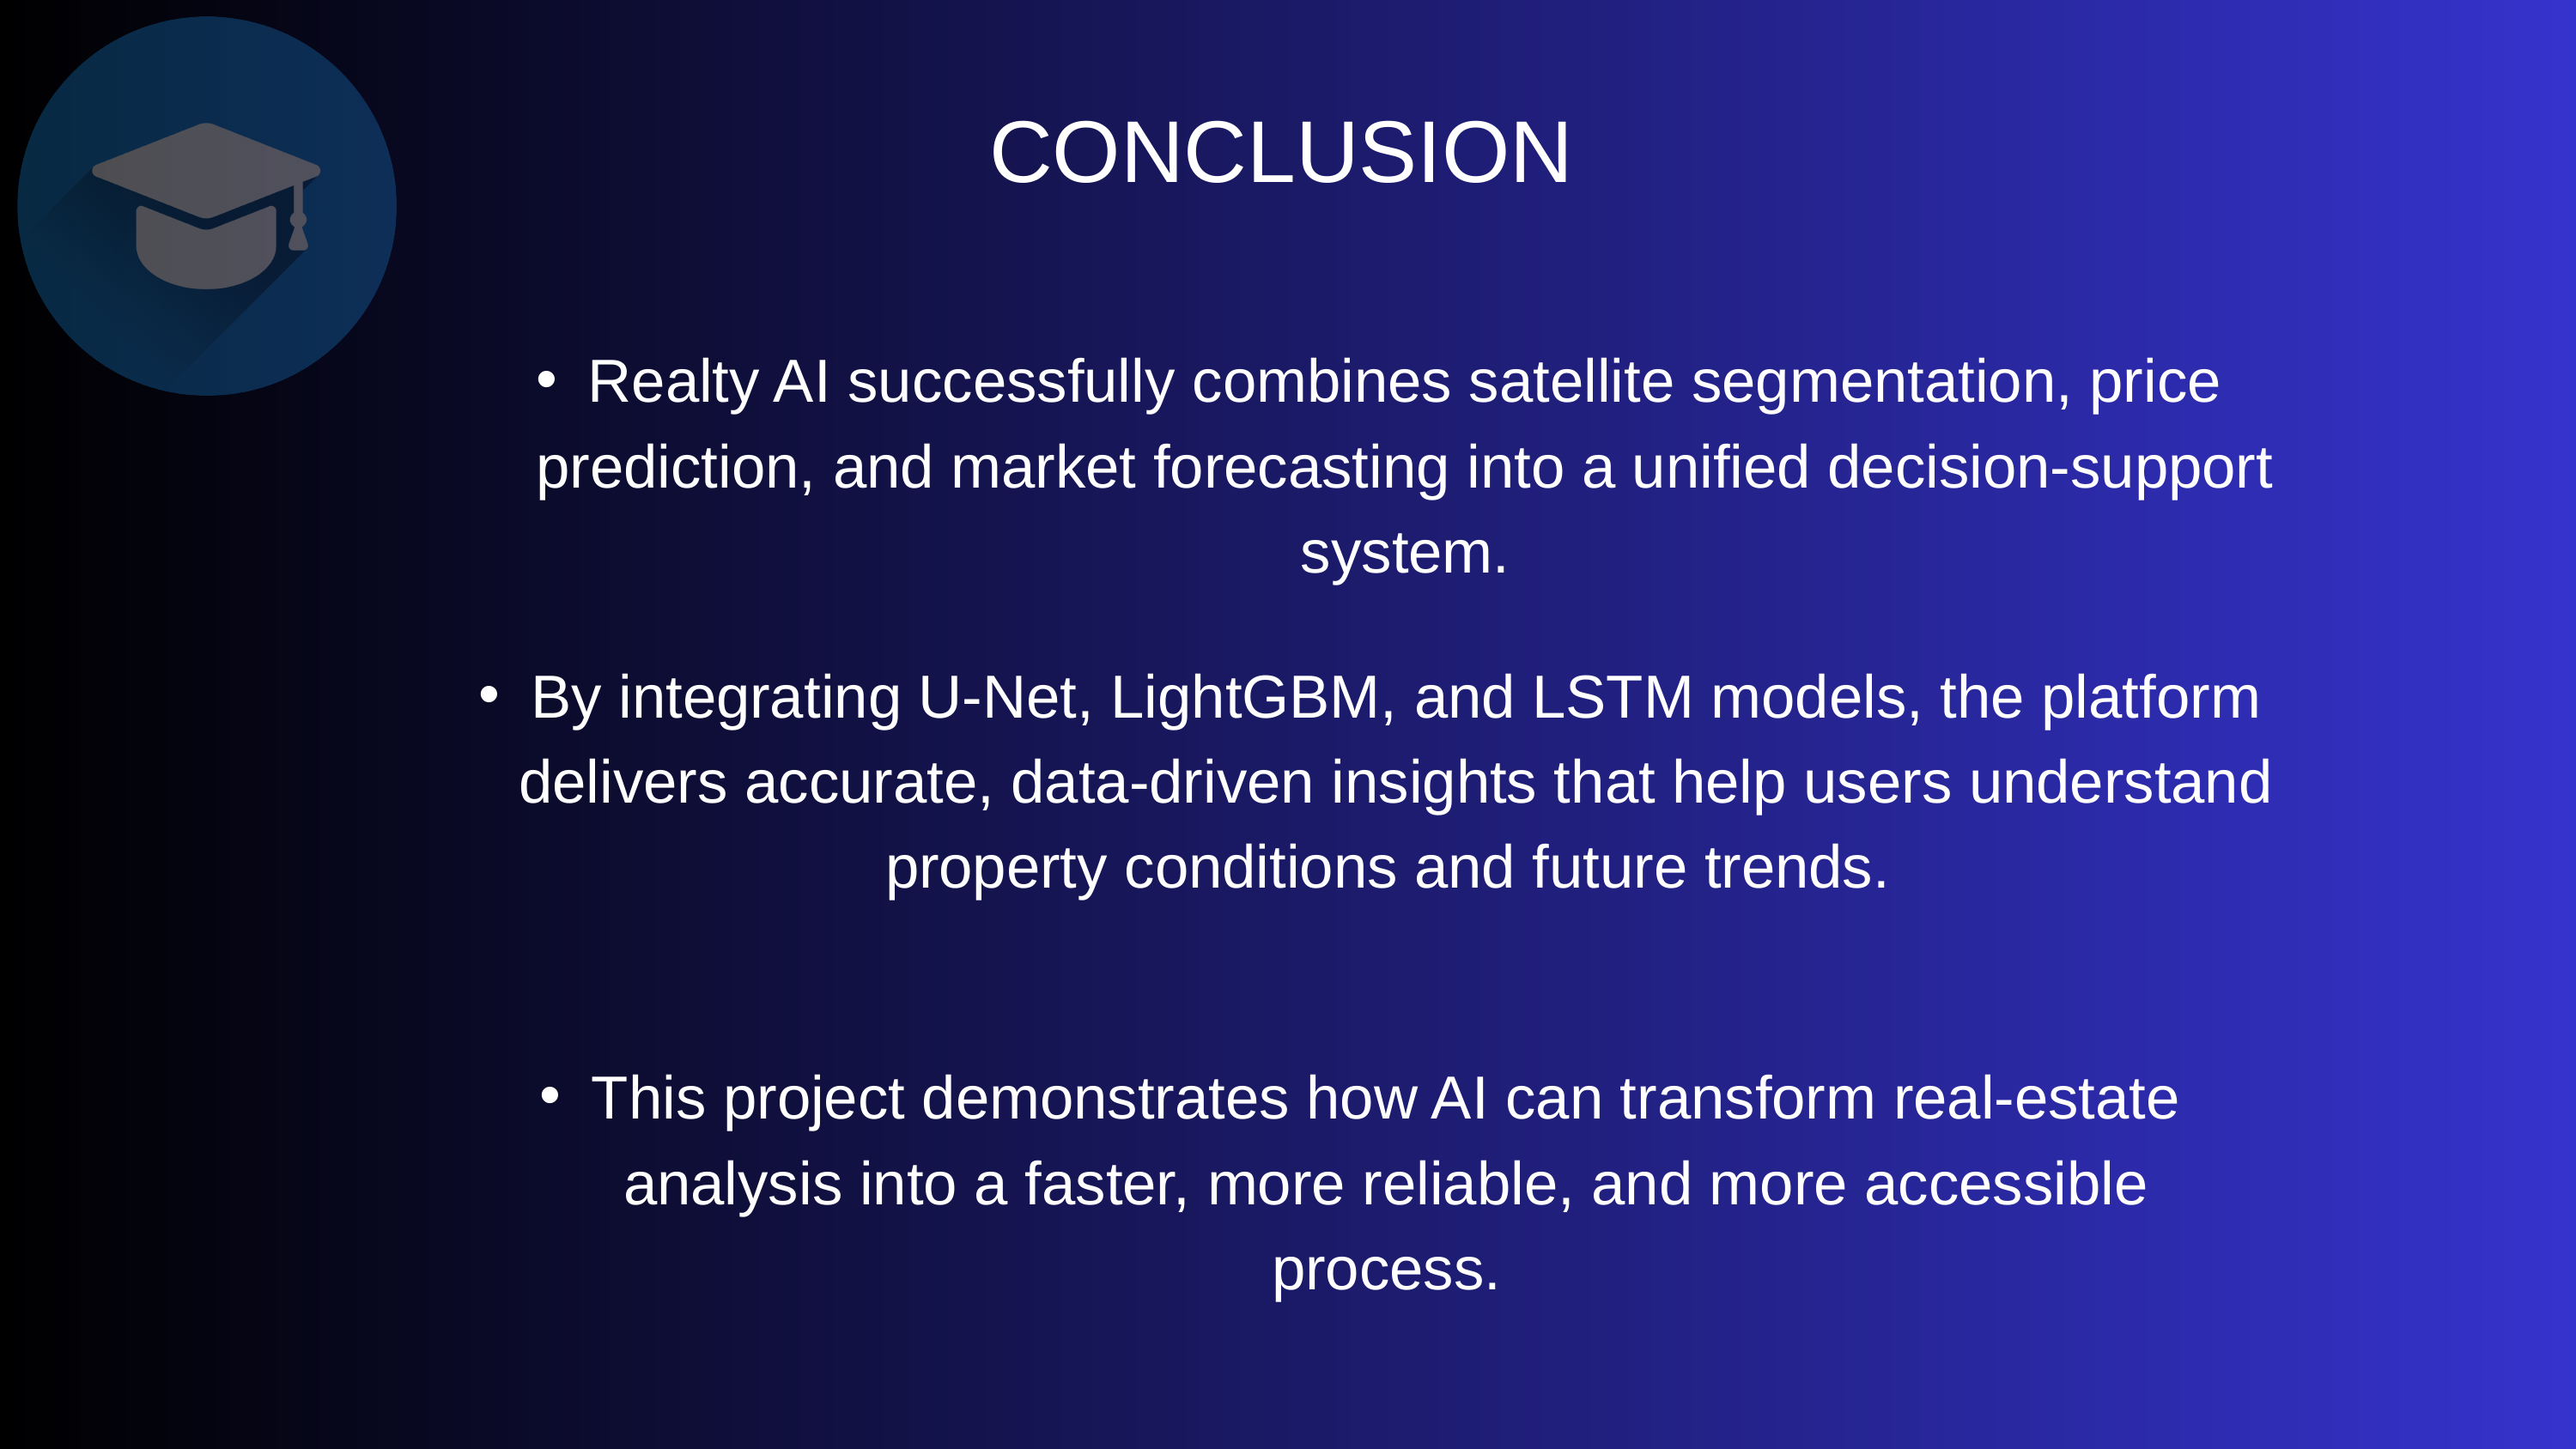

CONCLUSION
Realty AI successfully combines satellite segmentation, price prediction, and market forecasting into a unified decision-support system.
By integrating U-Net, LightGBM, and LSTM models, the platform delivers accurate, data-driven insights that help users understand property conditions and future trends.
This project demonstrates how AI can transform real-estate analysis into a faster, more reliable, and more accessible process.